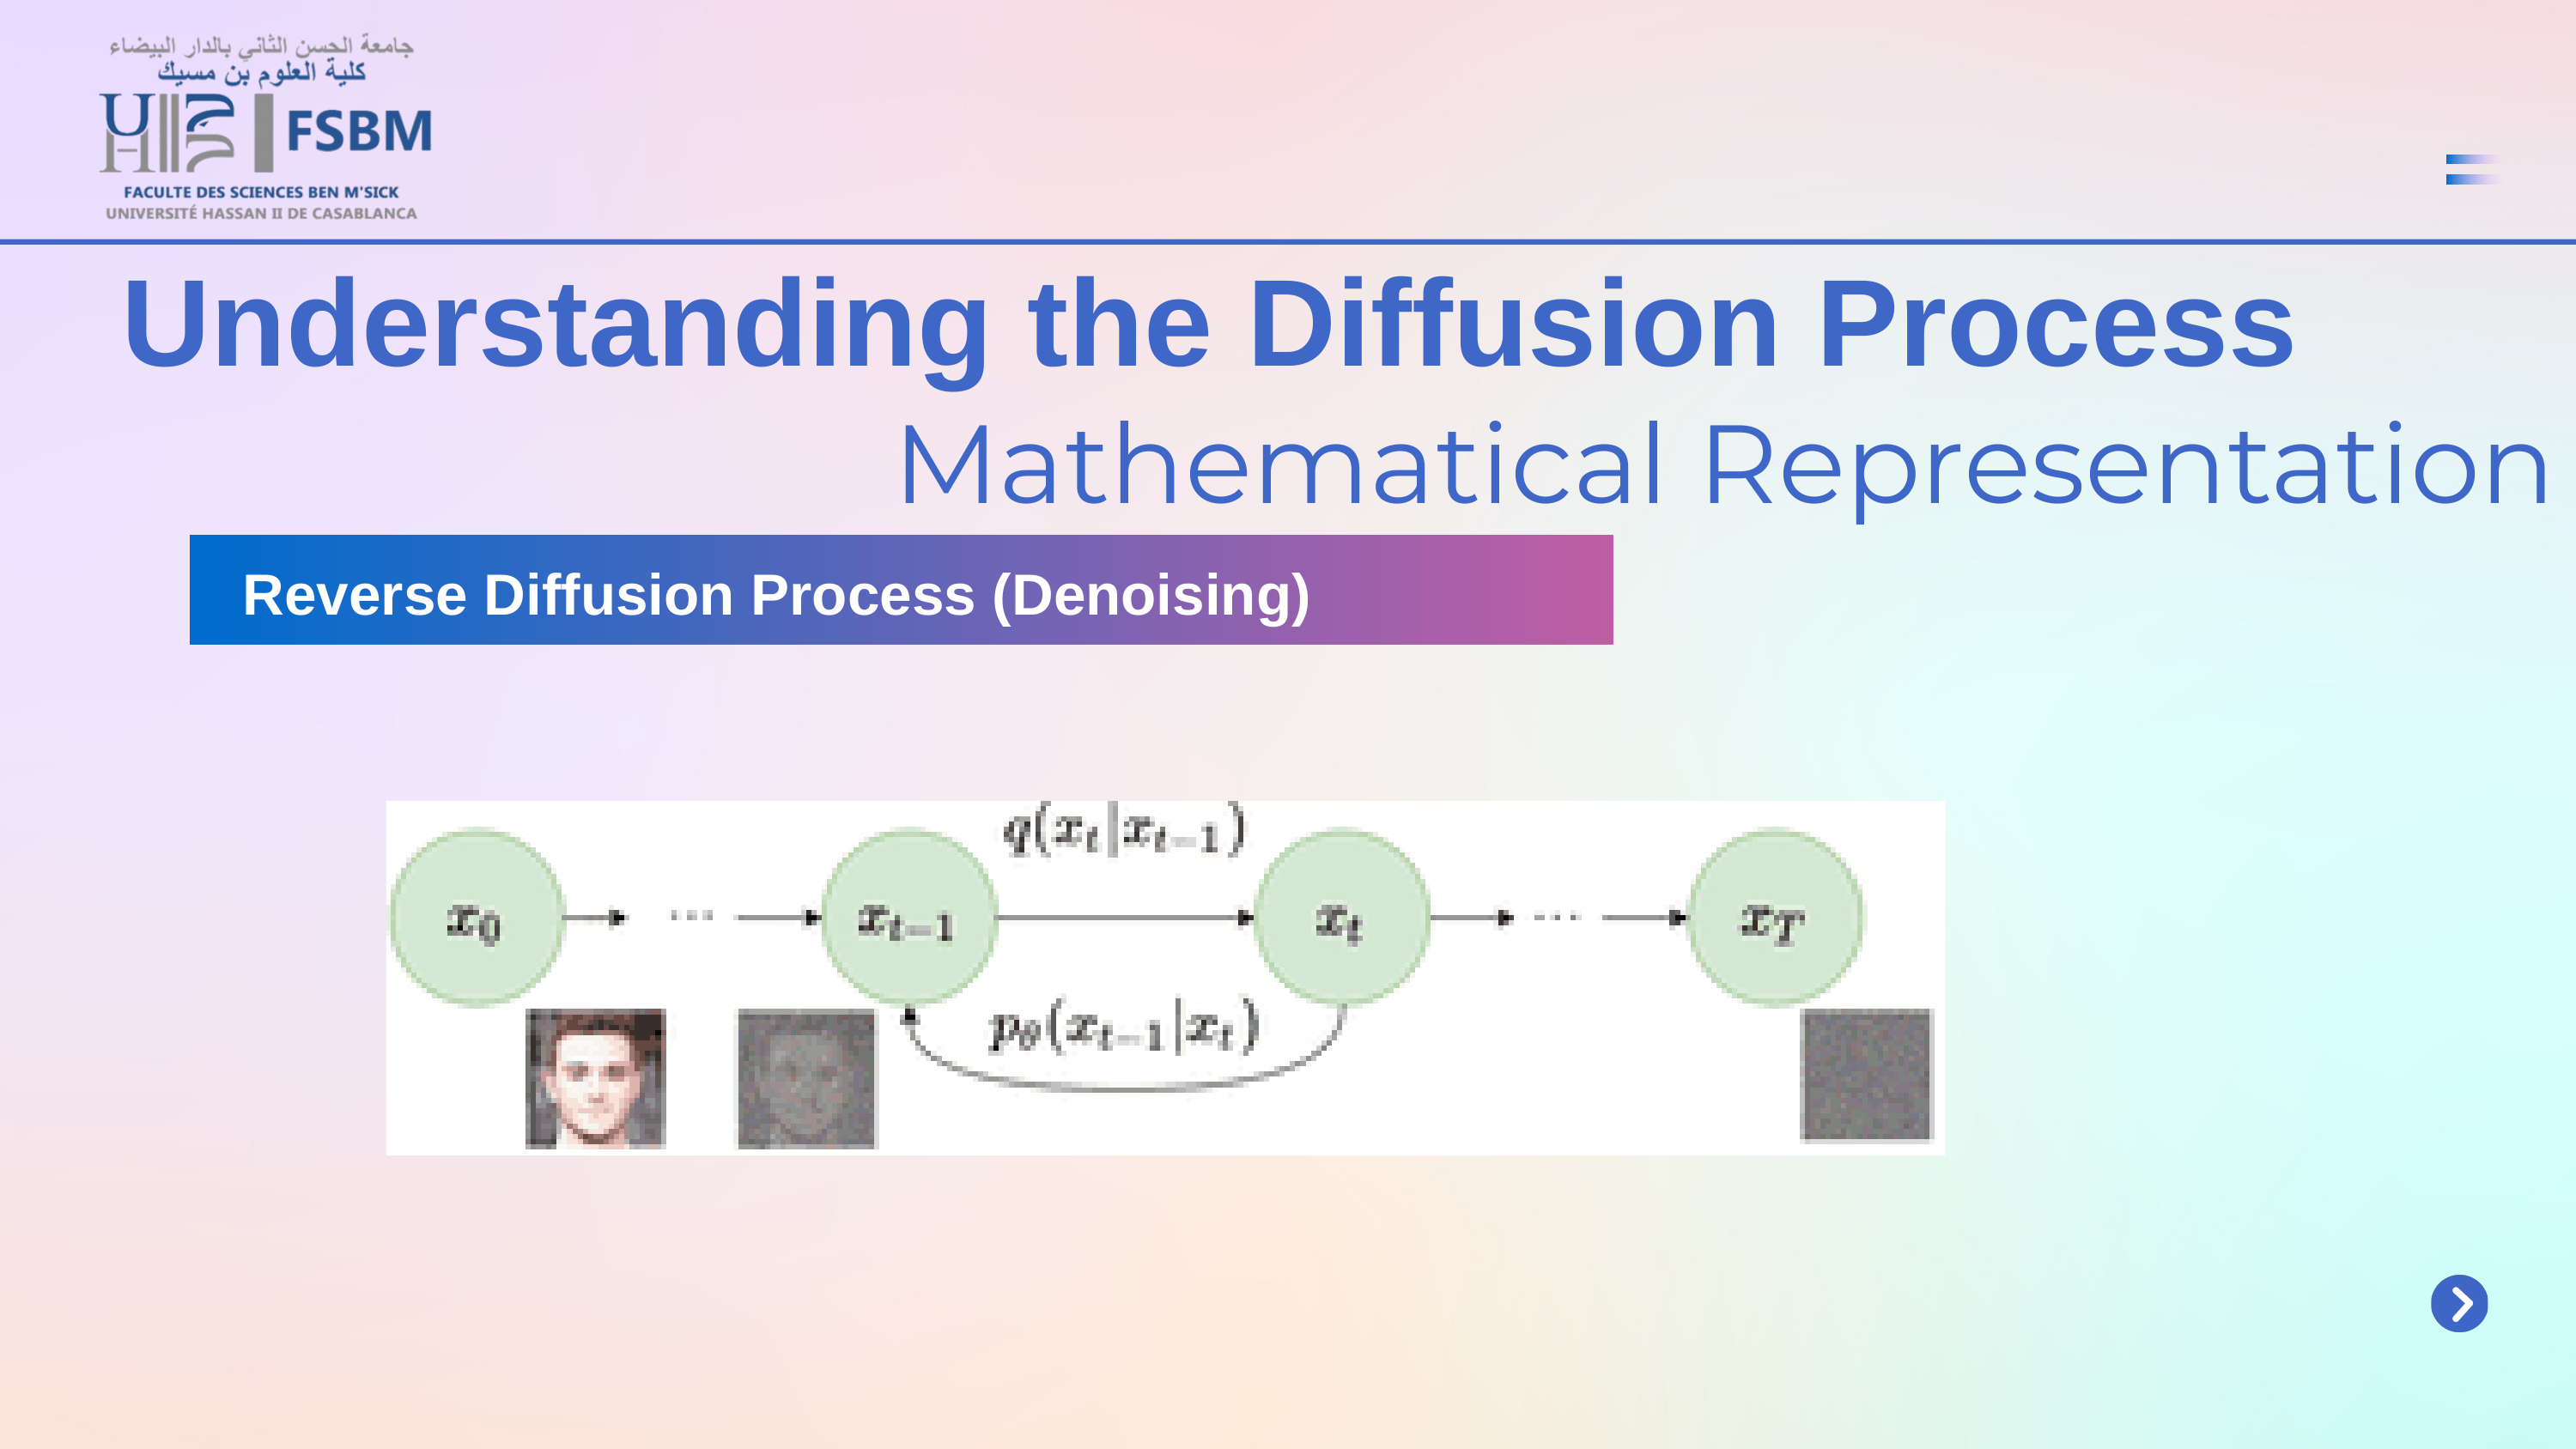

Understanding the Diffusion Process
Mathematical Representation

 Reverse Diffusion Process (Denoising)